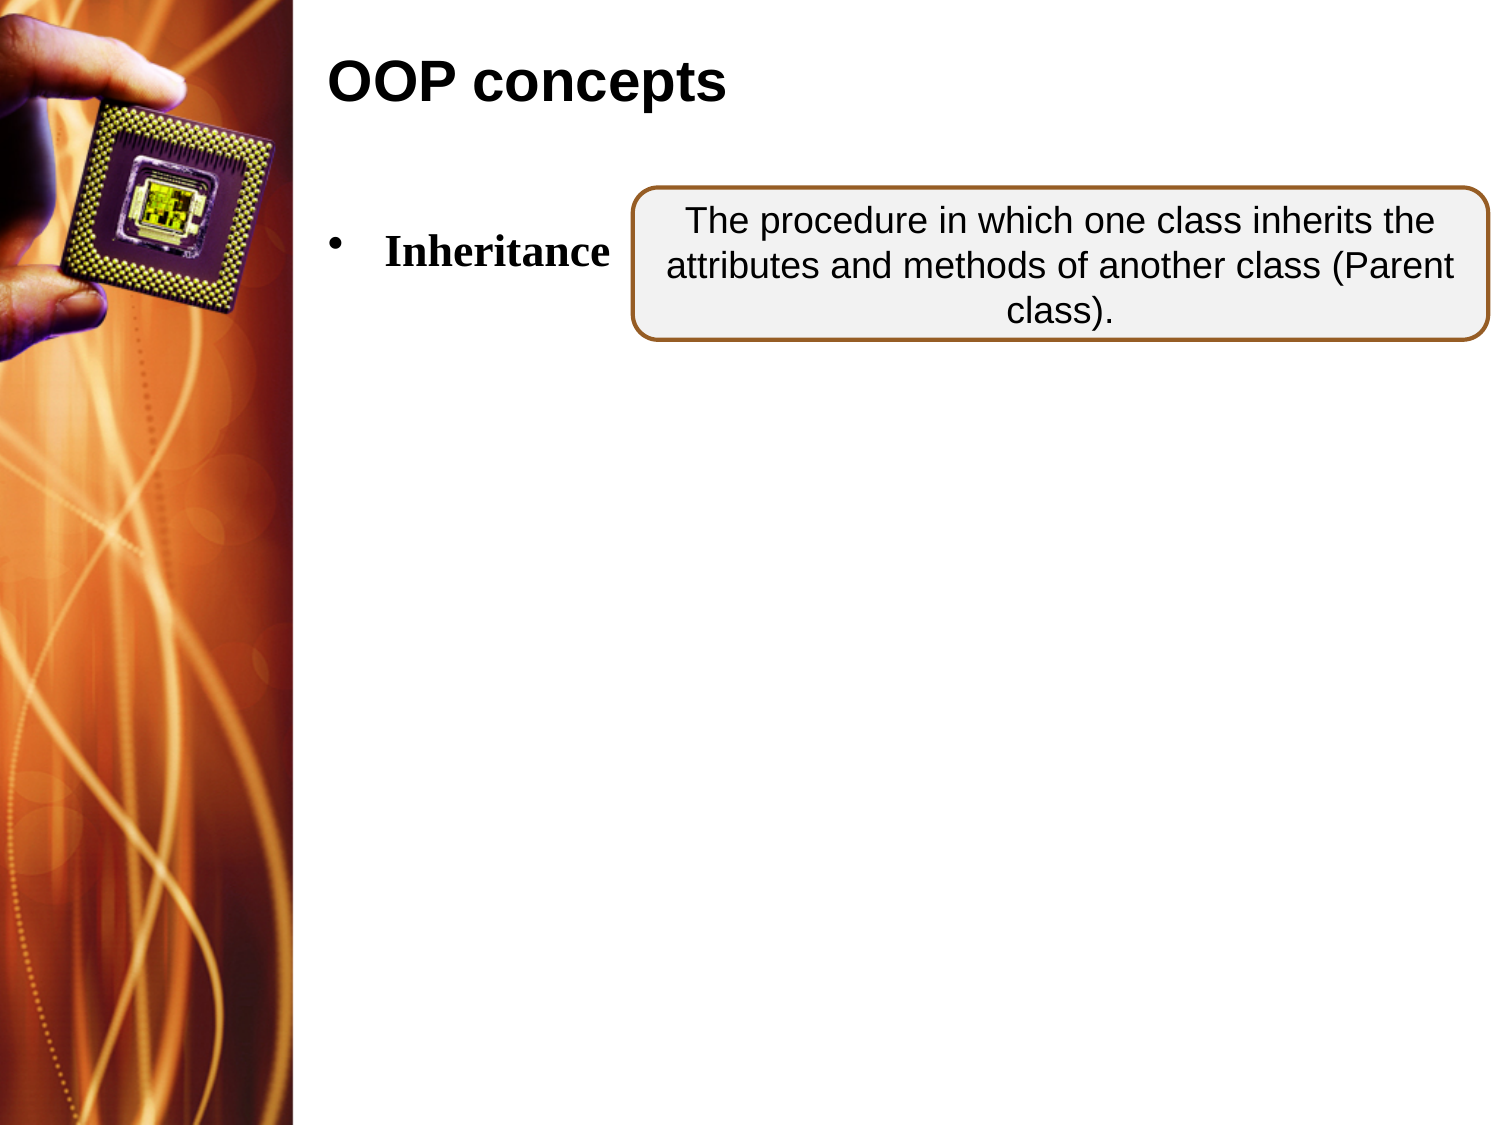

# OOP concepts

Inheritance

The procedure in which one class inherits the attributes and methods of another class (Parent class).